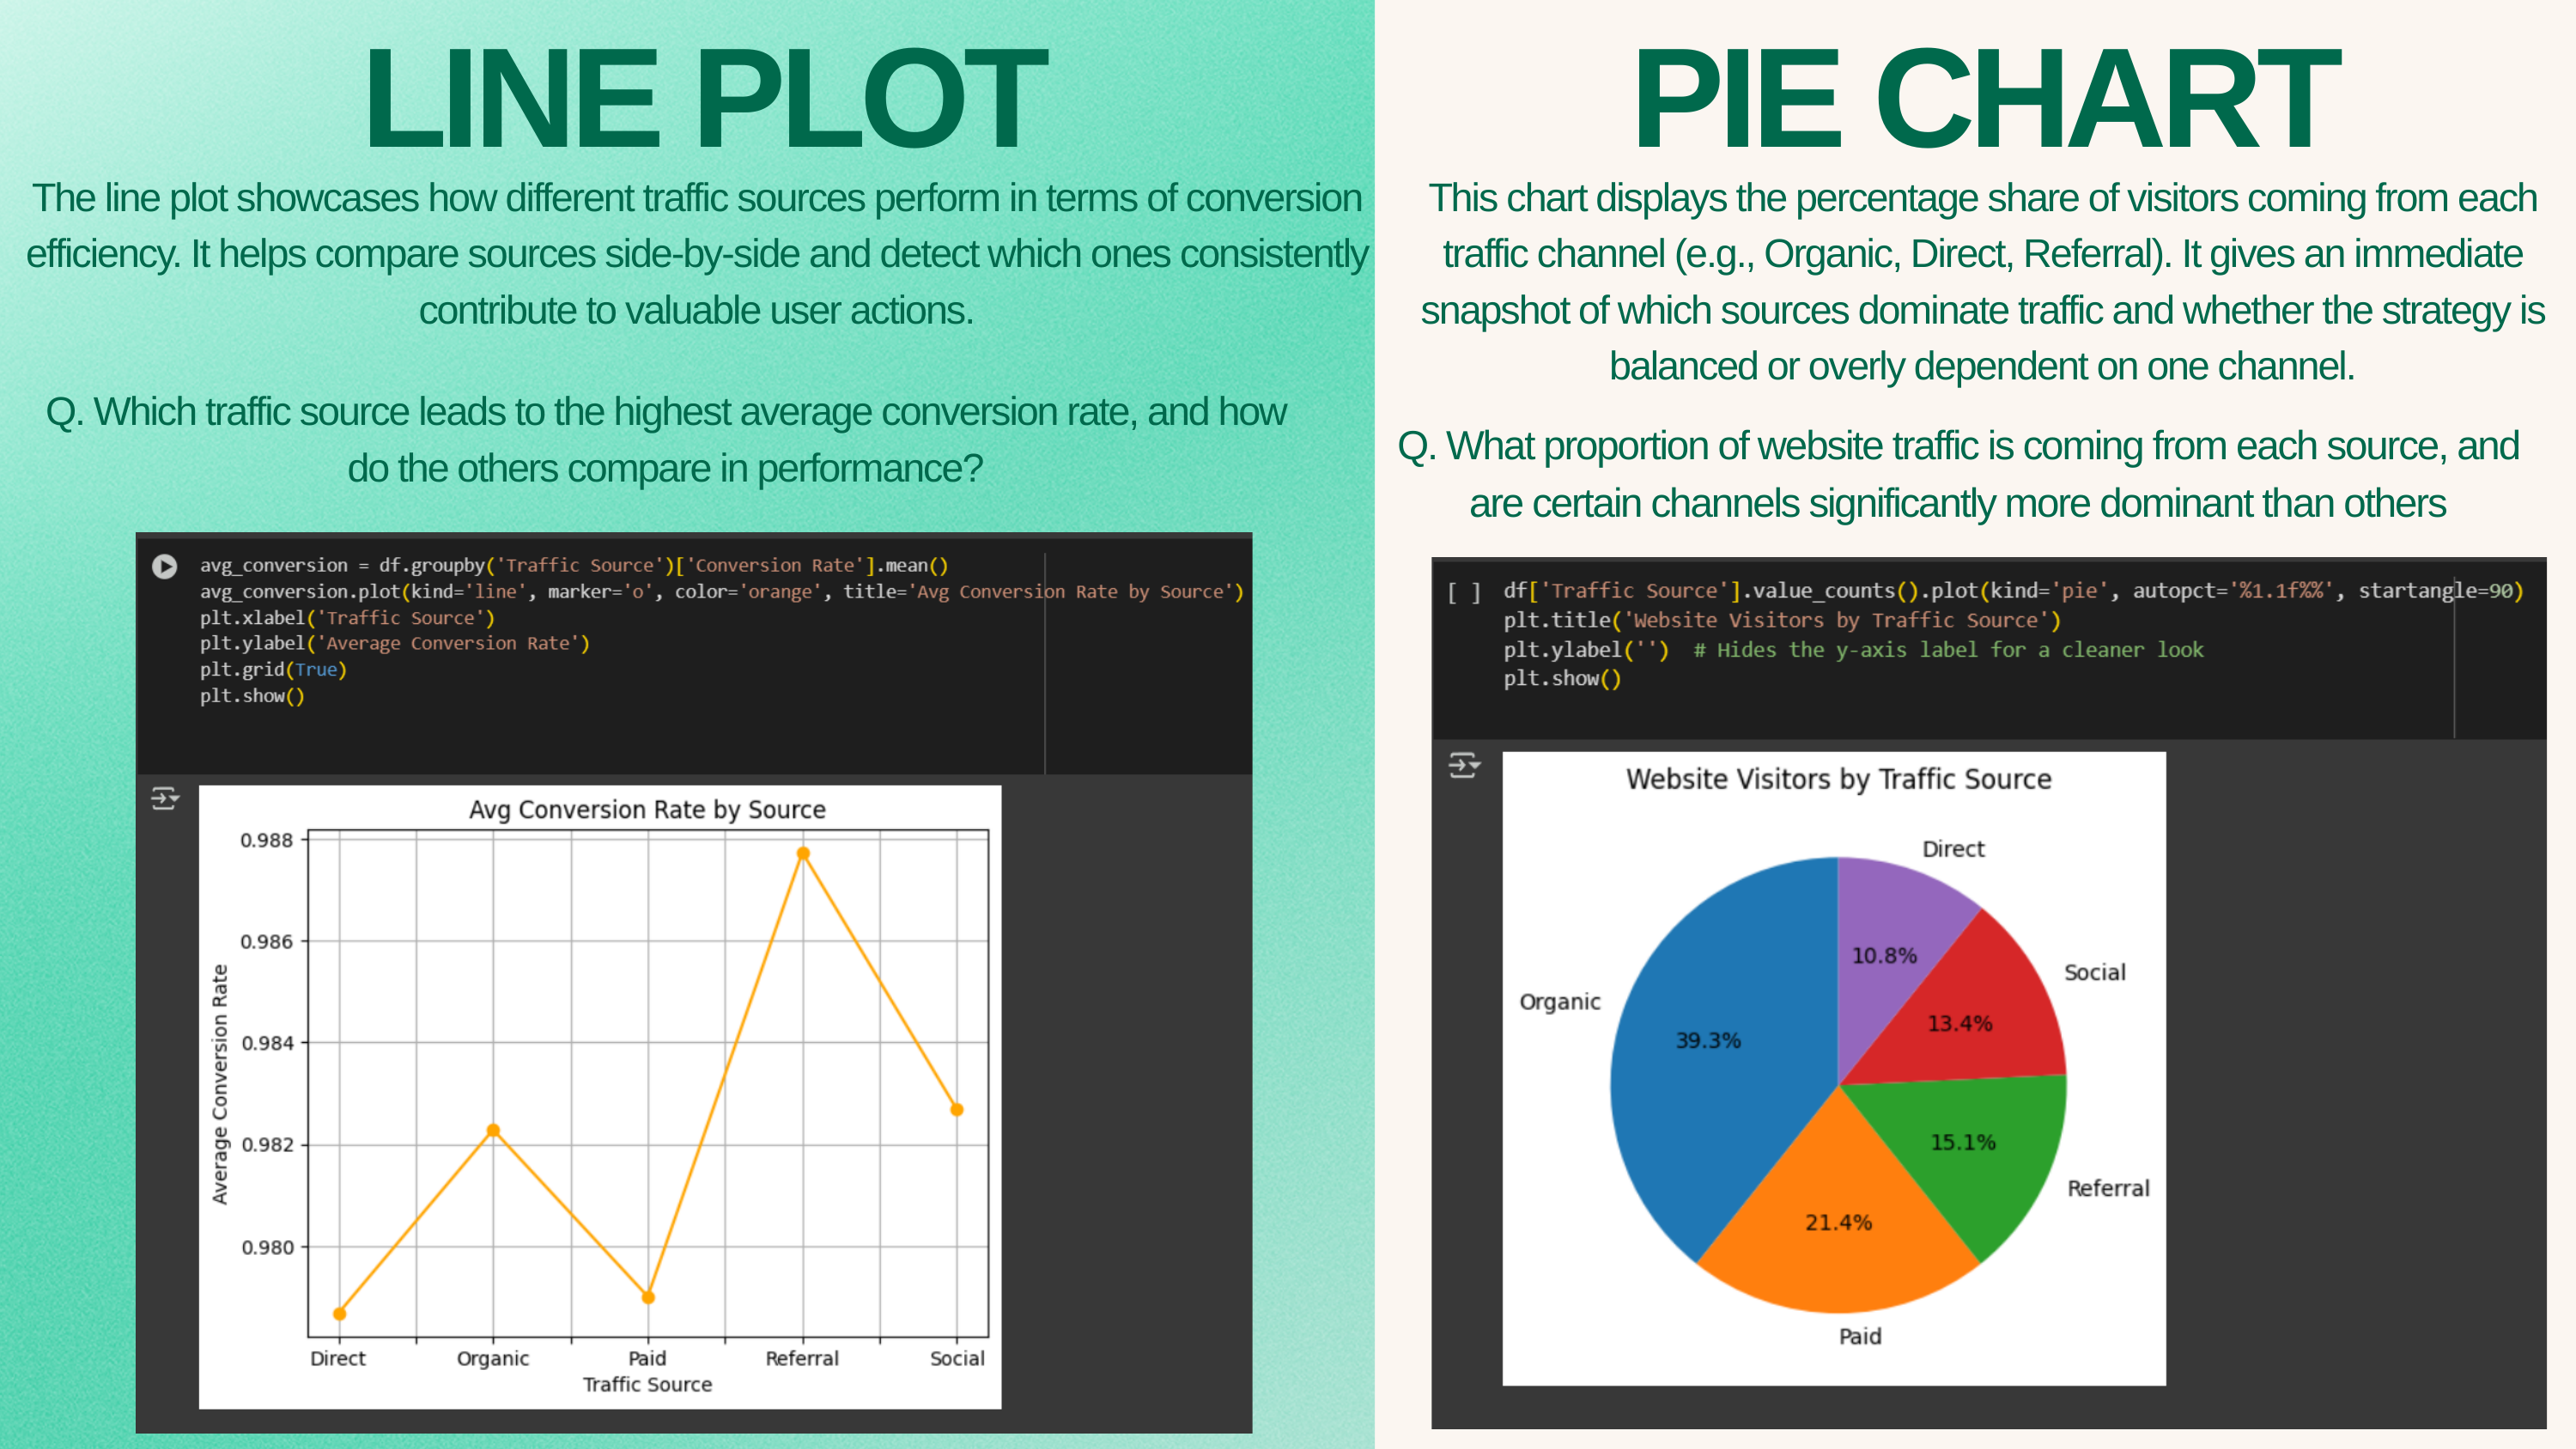

LINE PLOT
PIE CHART
The line plot showcases how different traffic sources perform in terms of conversion efficiency. It helps compare sources side-by-side and detect which ones consistently contribute to valuable user actions.
This chart displays the percentage share of visitors coming from each traffic channel (e.g., Organic, Direct, Referral). It gives an immediate snapshot of which sources dominate traffic and whether the strategy is balanced or overly dependent on one channel.
Q. Which traffic source leads to the highest average conversion rate, and how do the others compare in performance?
Q. What proportion of website traffic is coming from each source, and are certain channels significantly more dominant than others